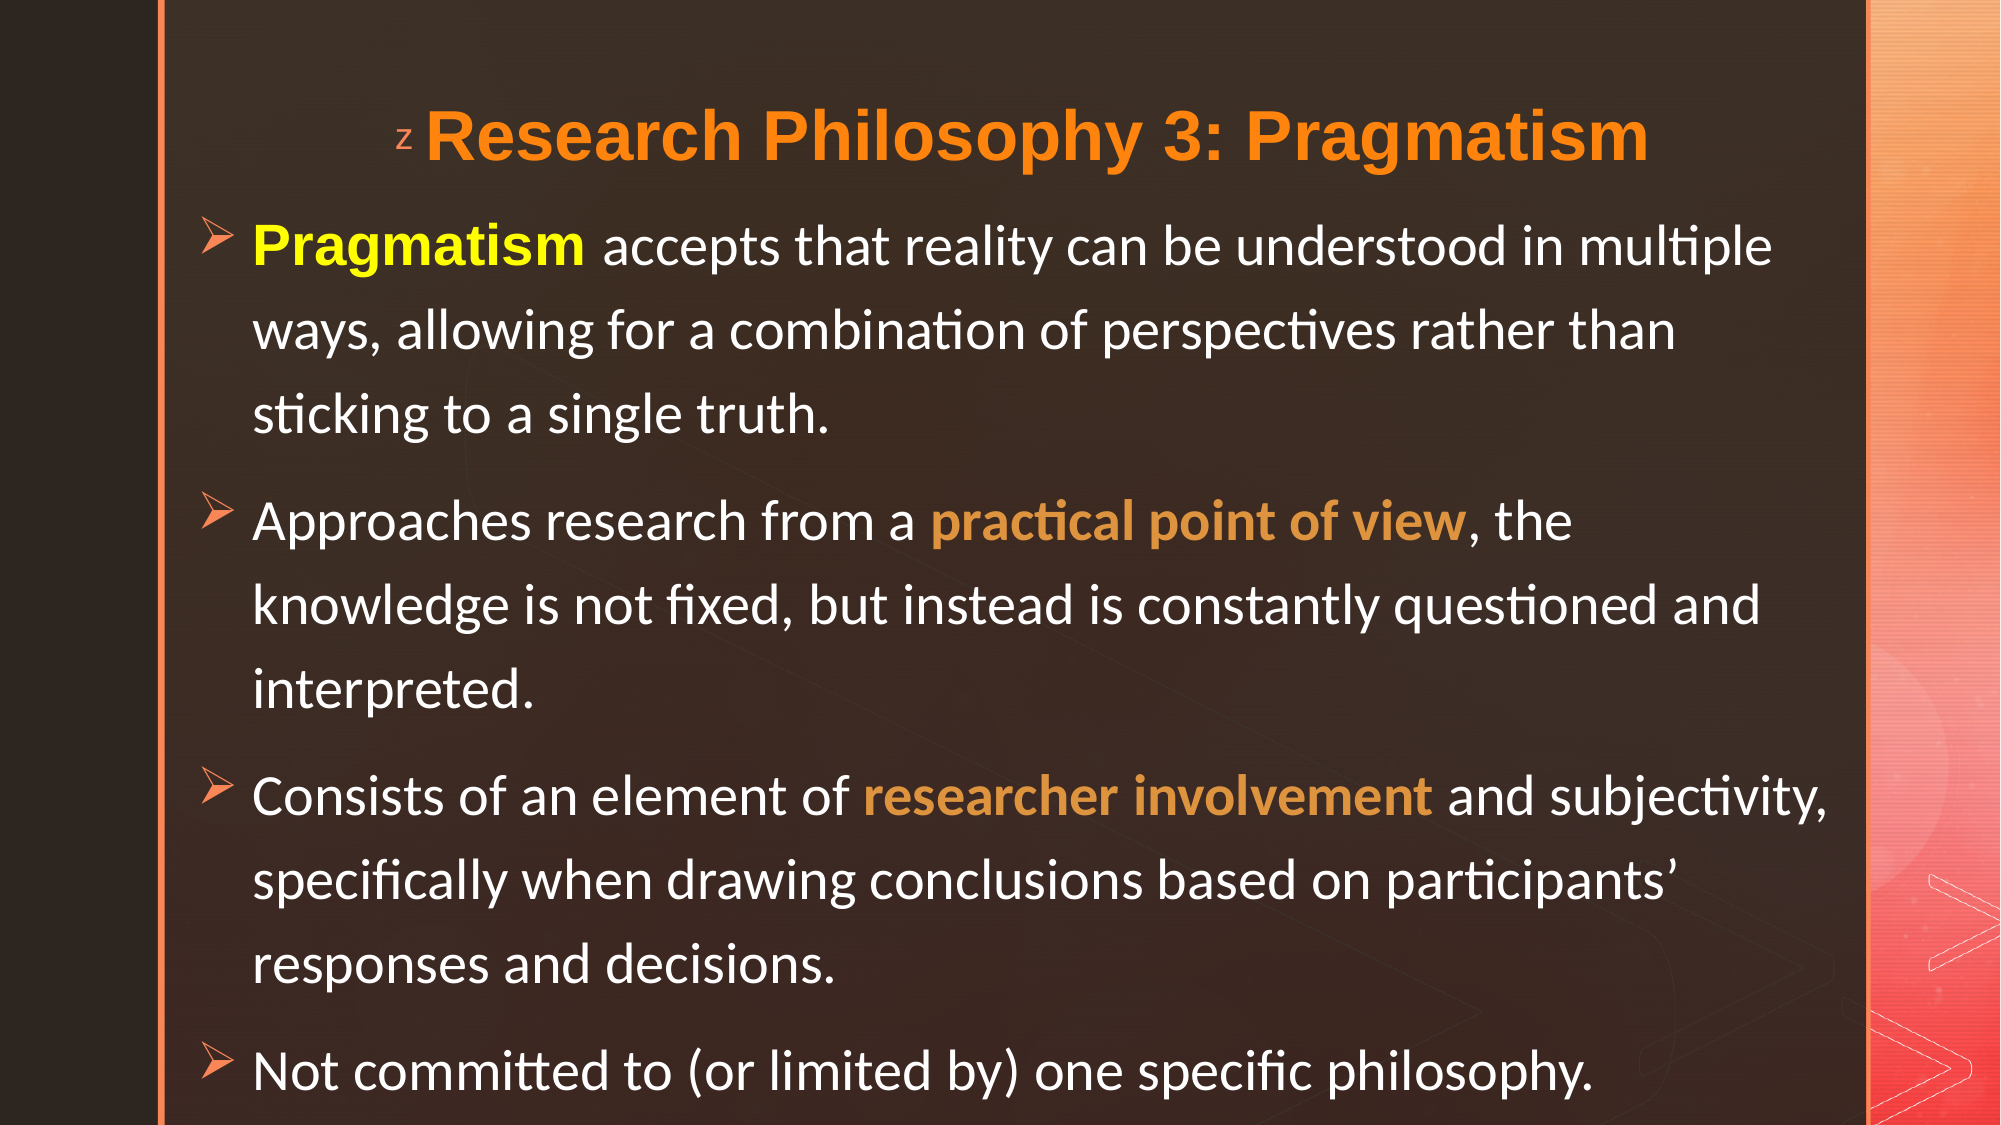

# Research Philosophy 3: Pragmatism
Pragmatism accepts that reality can be understood in multiple ways, allowing for a combination of perspectives rather than sticking to a single truth.
Approaches research from a practical point of view, the knowledge is not fixed, but instead is constantly questioned and interpreted.
Consists of an element of researcher involvement and subjectivity, specifically when drawing conclusions based on participants’ responses and decisions.
Not committed to (or limited by) one specific philosophy.